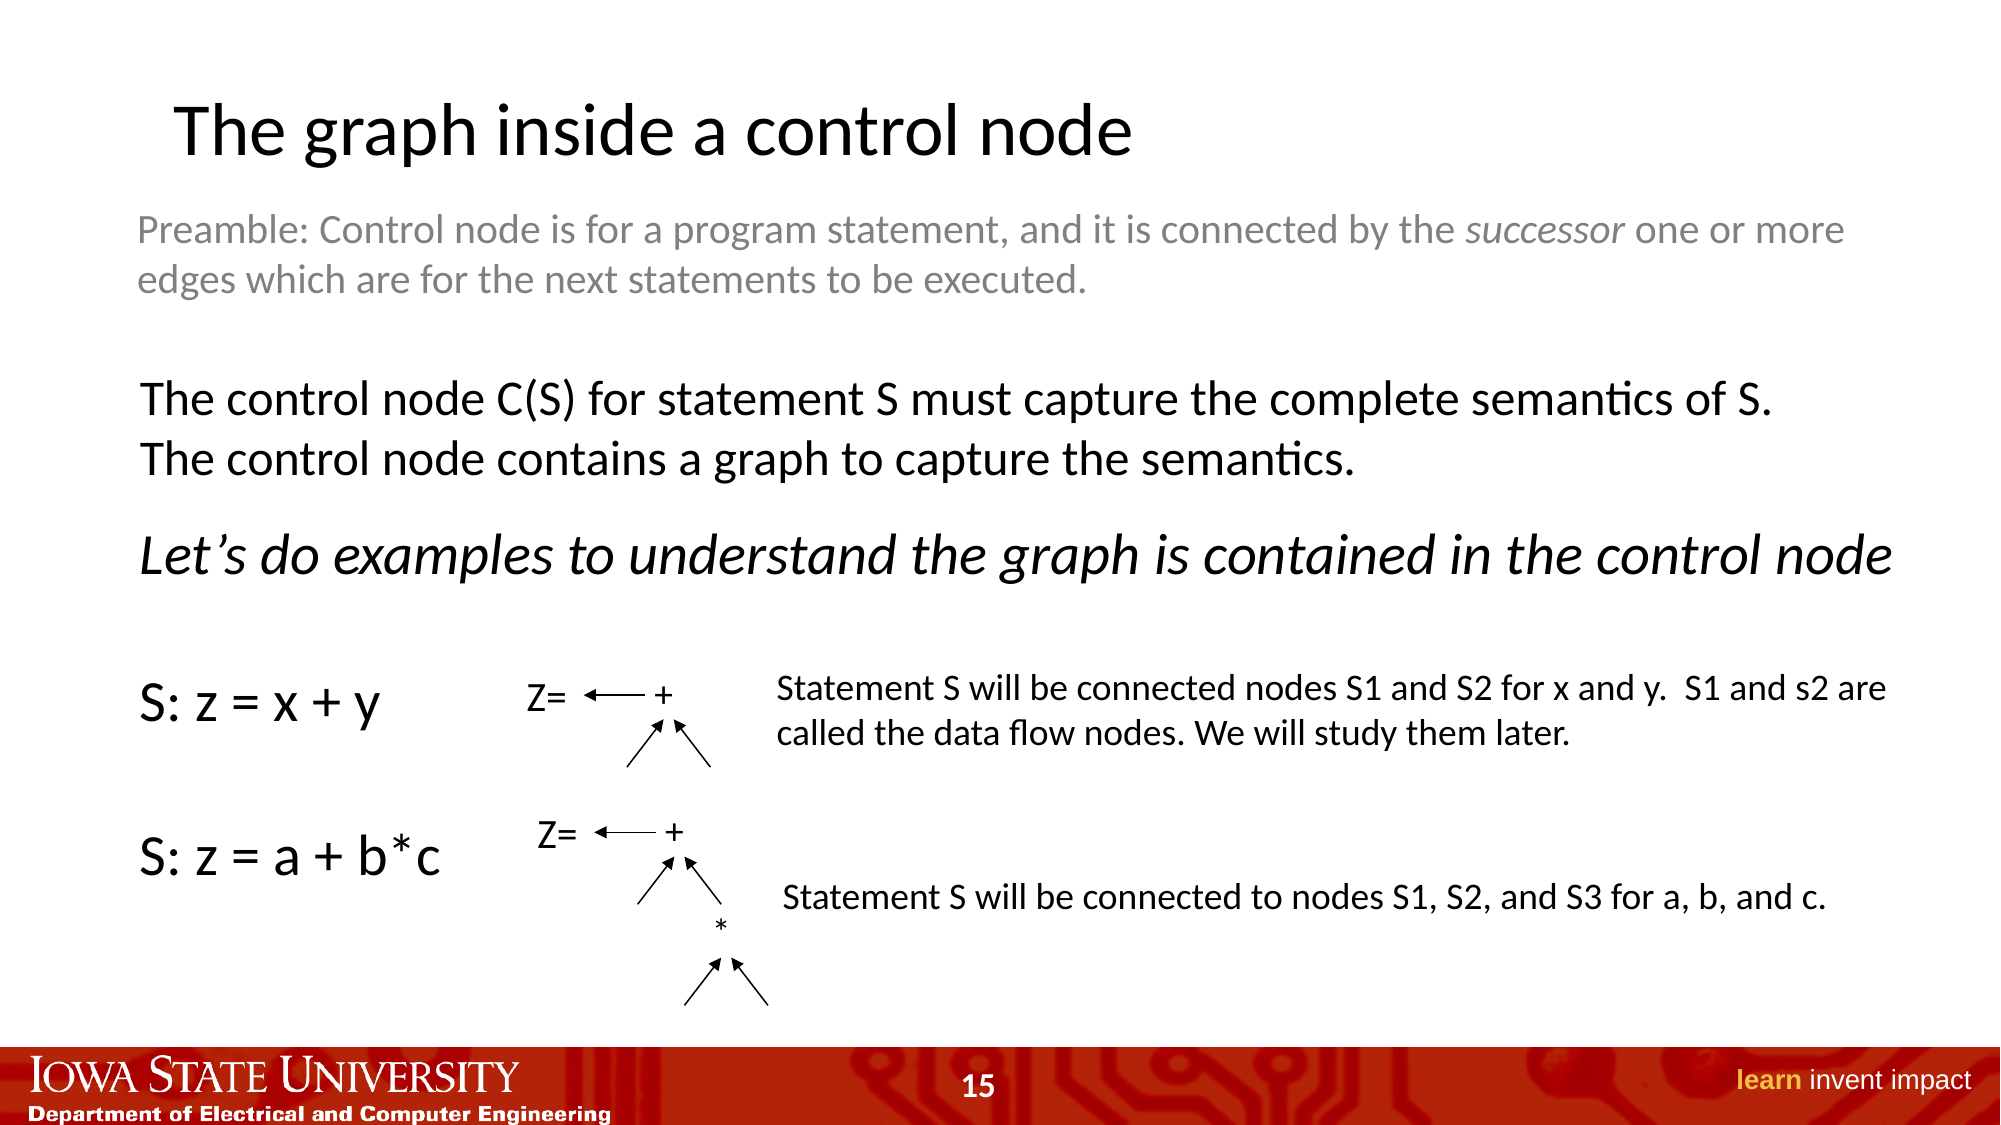

The graph inside a control node
Preamble: Control node is for a program statement, and it is connected by the successor one or more edges which are for the next statements to be executed.
The control node C(S) for statement S must capture the complete semantics of S. The control node contains a graph to capture the semantics.
Let’s do examples to understand the graph is contained in the control node
S: z = x + y
Statement S will be connected nodes S1 and S2 for x and y.  S1 and s2 are called the data flow nodes. We will study them later.
Z=
+
Z=
+
*
S: z = a + b*c
Statement S will be connected to nodes S1, S2, and S3 for a, b, and c.
15